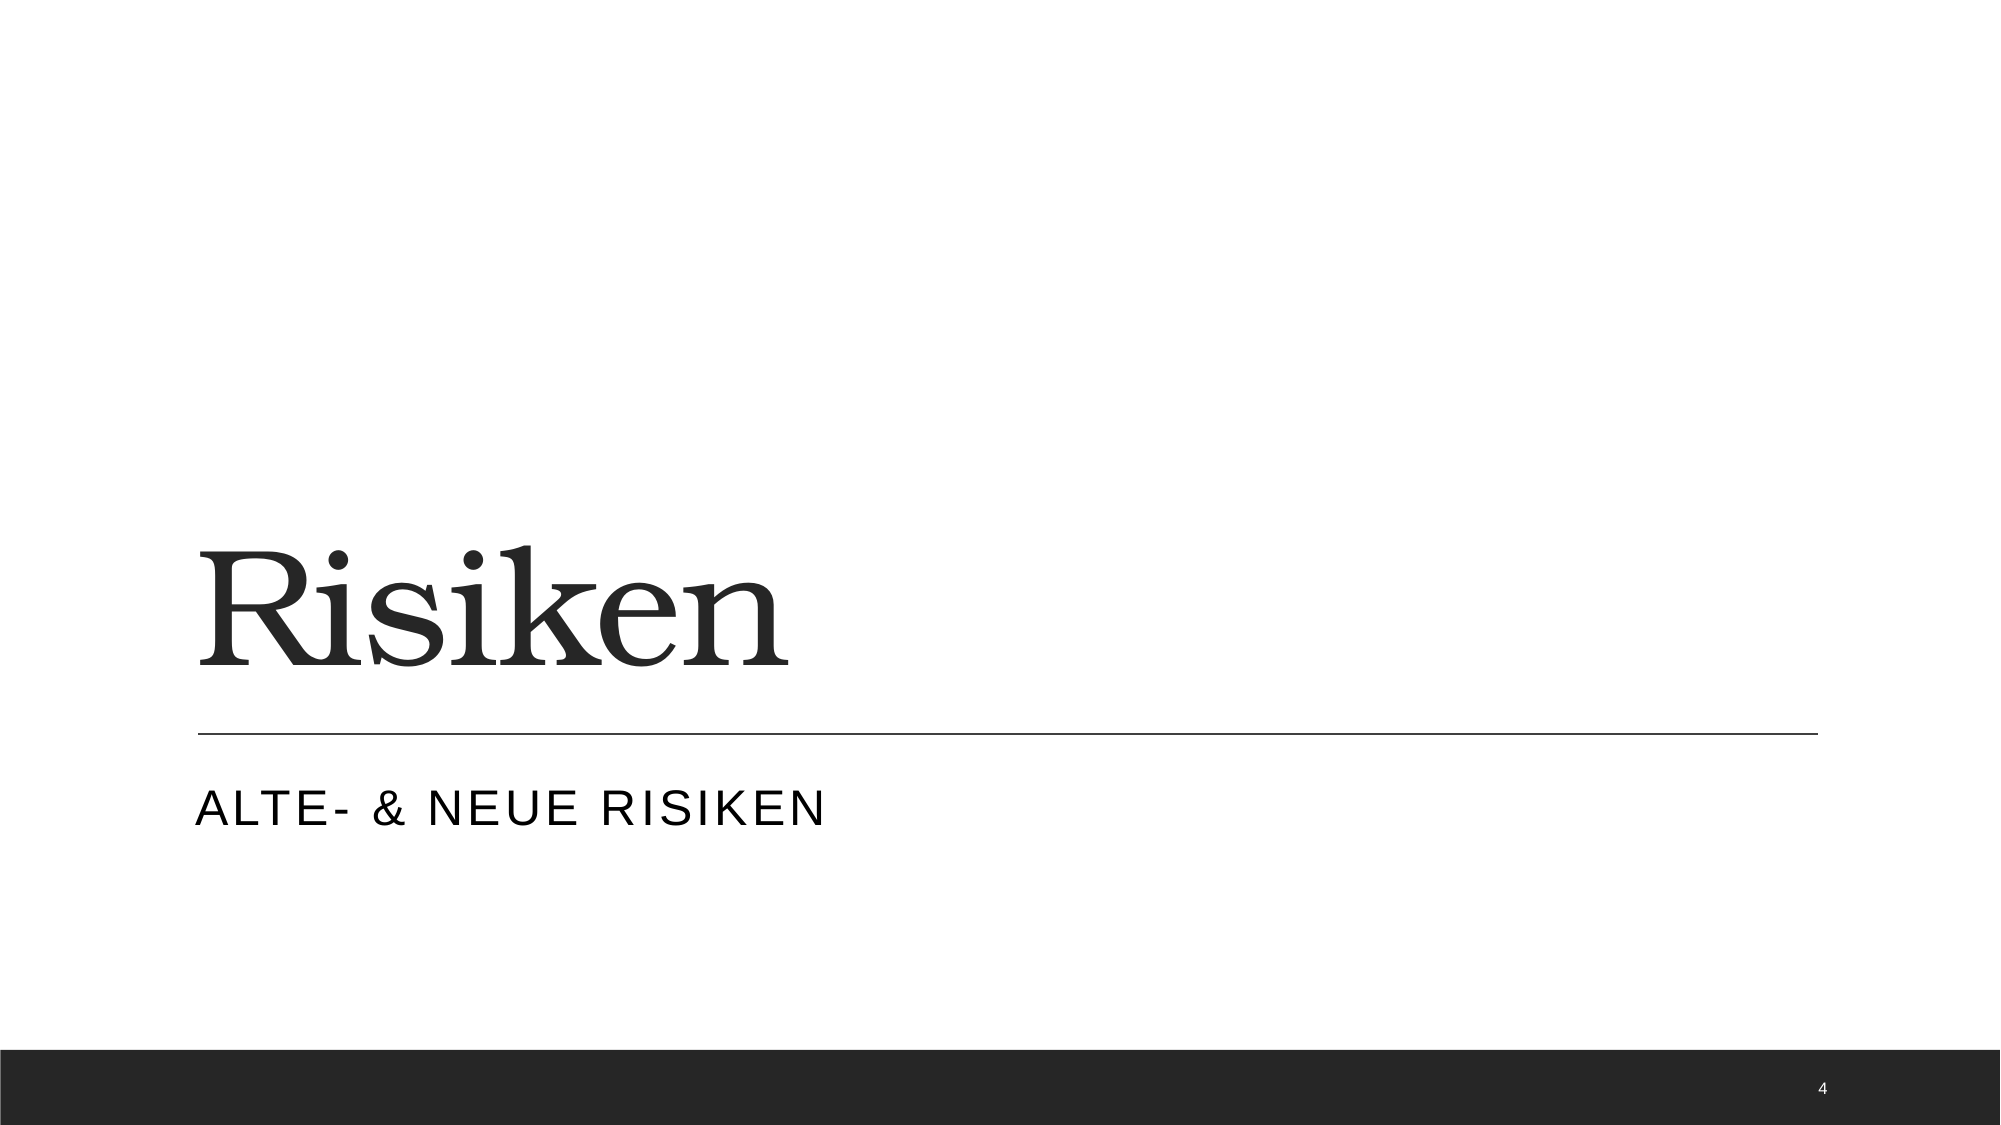

# Risiken
Alte- & Neue Risiken
4